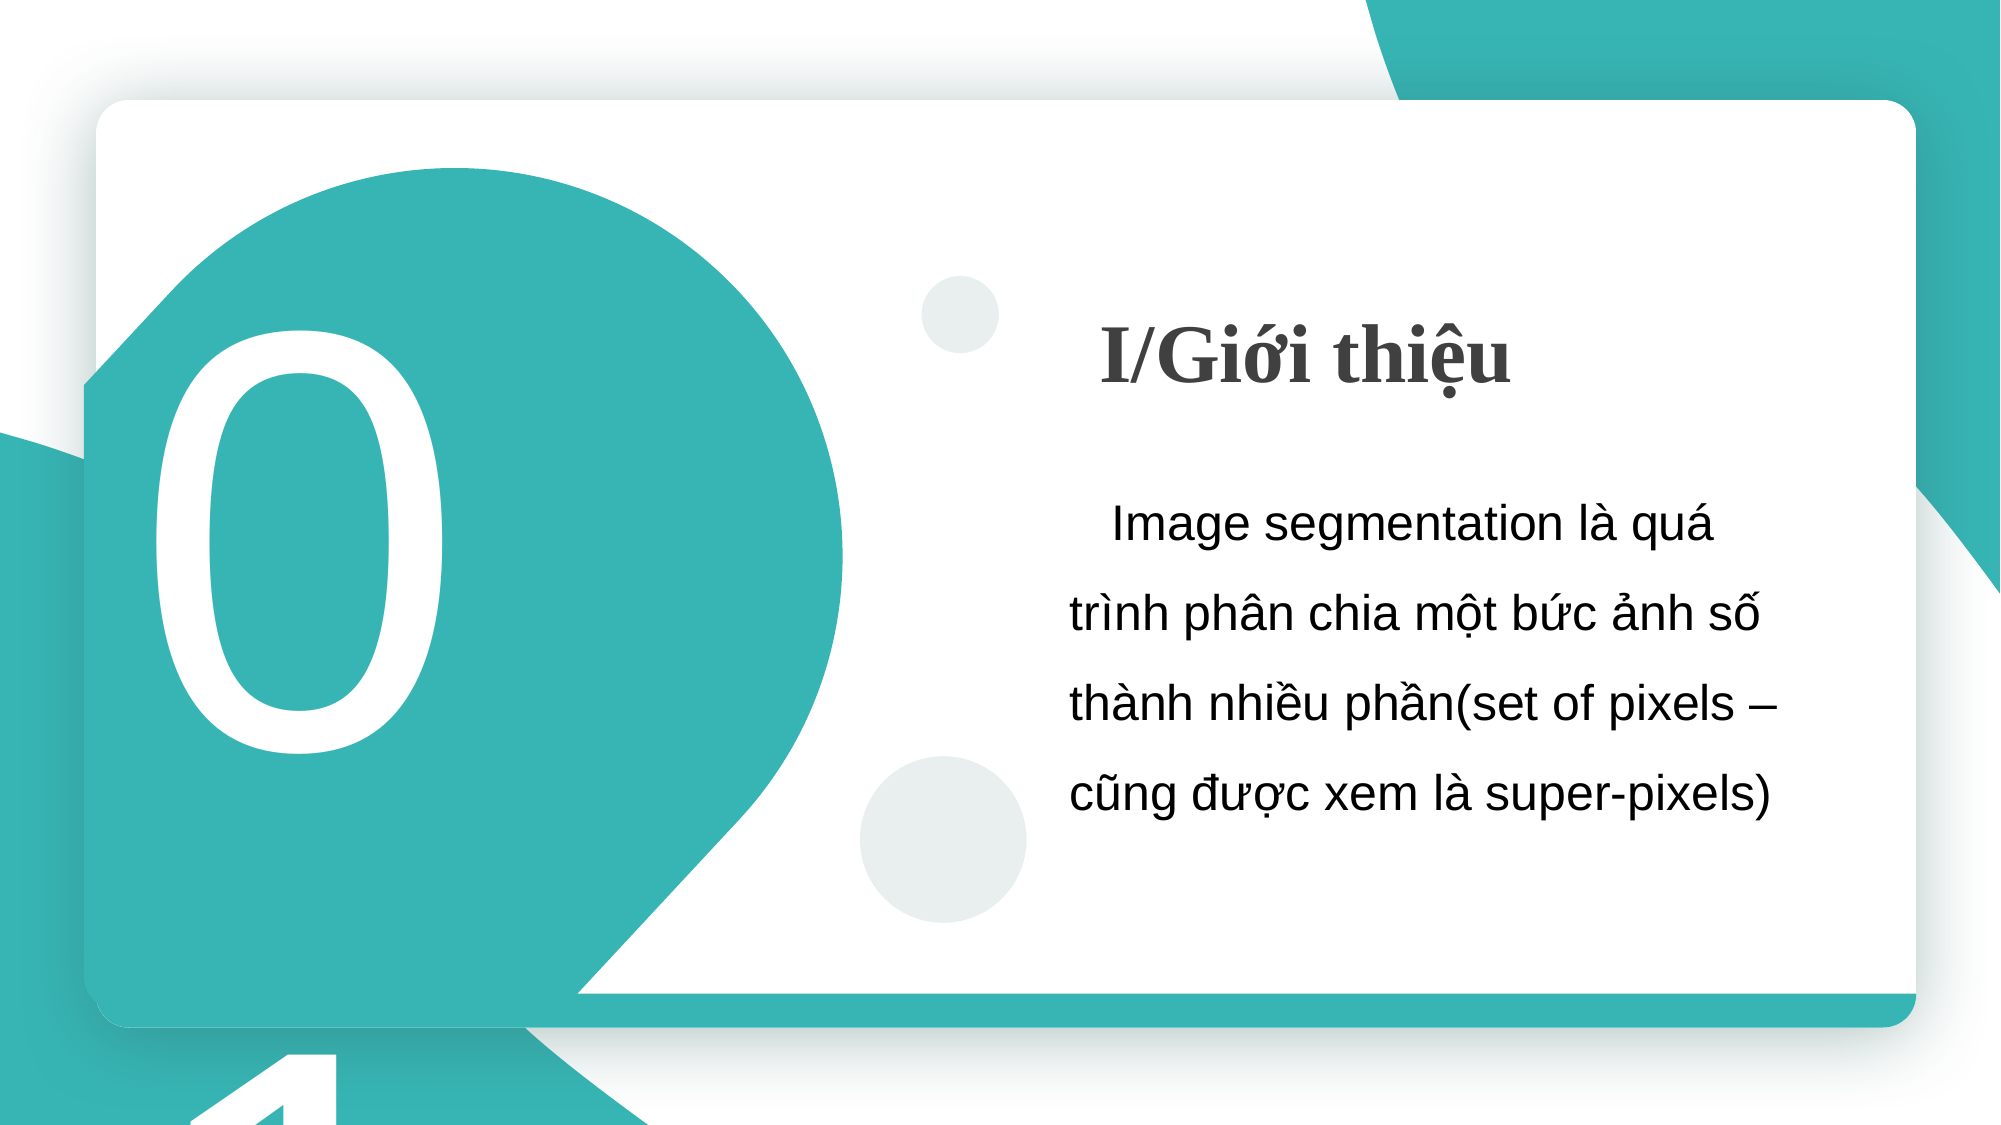

01

I/Giới thiệu
   Image segmentation là quá trình phân chia một bức ảnh số thành nhiều phần(set of pixels – cũng được xem là super-pixels)